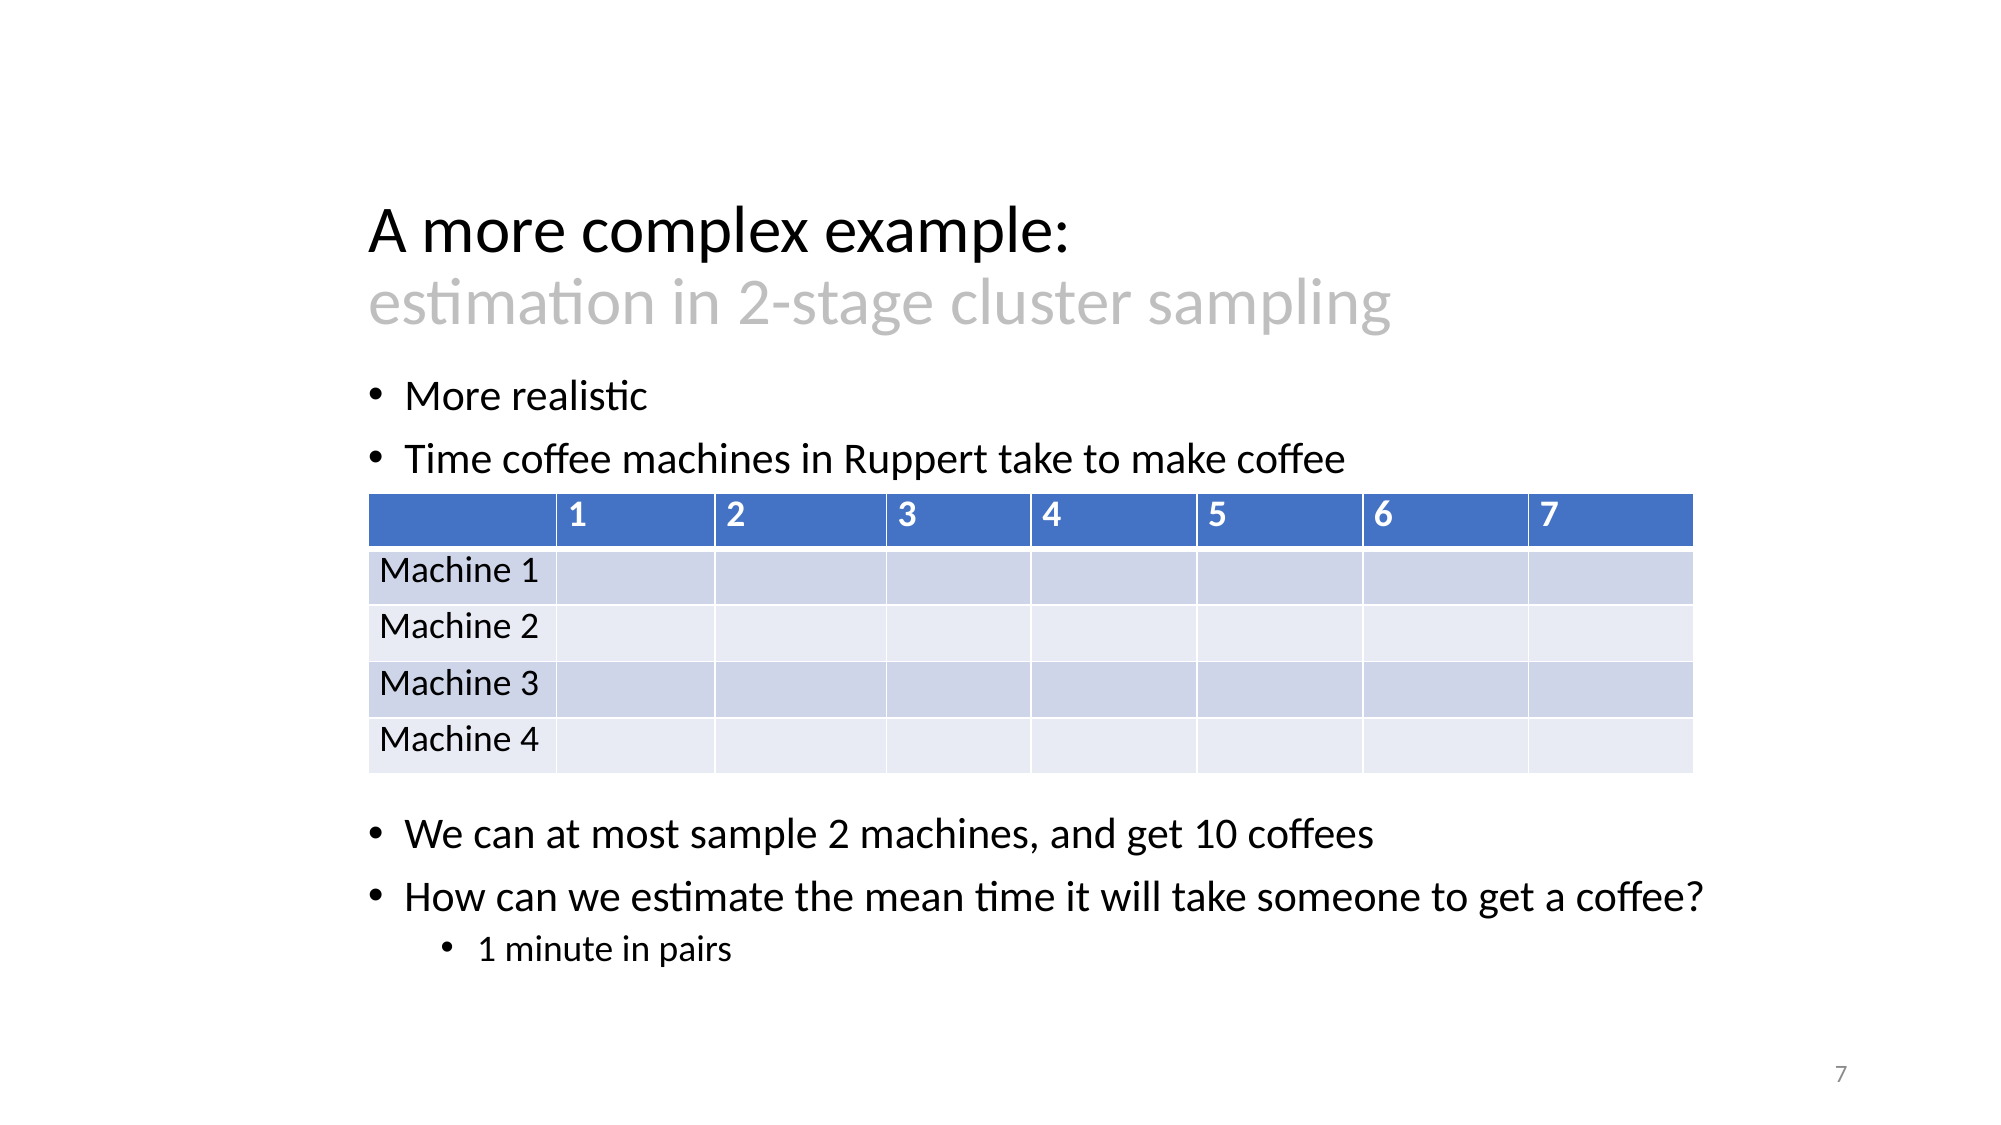

# A more complex example: estimation in 2-stage cluster sampling
More realistic
Time coffee machines in Ruppert take to make coffee

Use cluster sampling (select 1). What is population mean?

We can at most sample 2 machines, and get 10 coffees
How can we estimate the mean time it will take someone to get a coffee?
1 minute in pairs

|  | 1 | 2 | 3 | 4 | 5 | 6 | 7 |
| --- | --- | --- | --- | --- | --- | --- | --- |
| Machine 1 |  |  |  |  |  |  |  |
| Machine 2 |  |  |  |  |  |  |  |
| Machine 3 |  |  |  |  |  |  |  |
| Machine 4 |  |  |  |  |  |  |  |
7